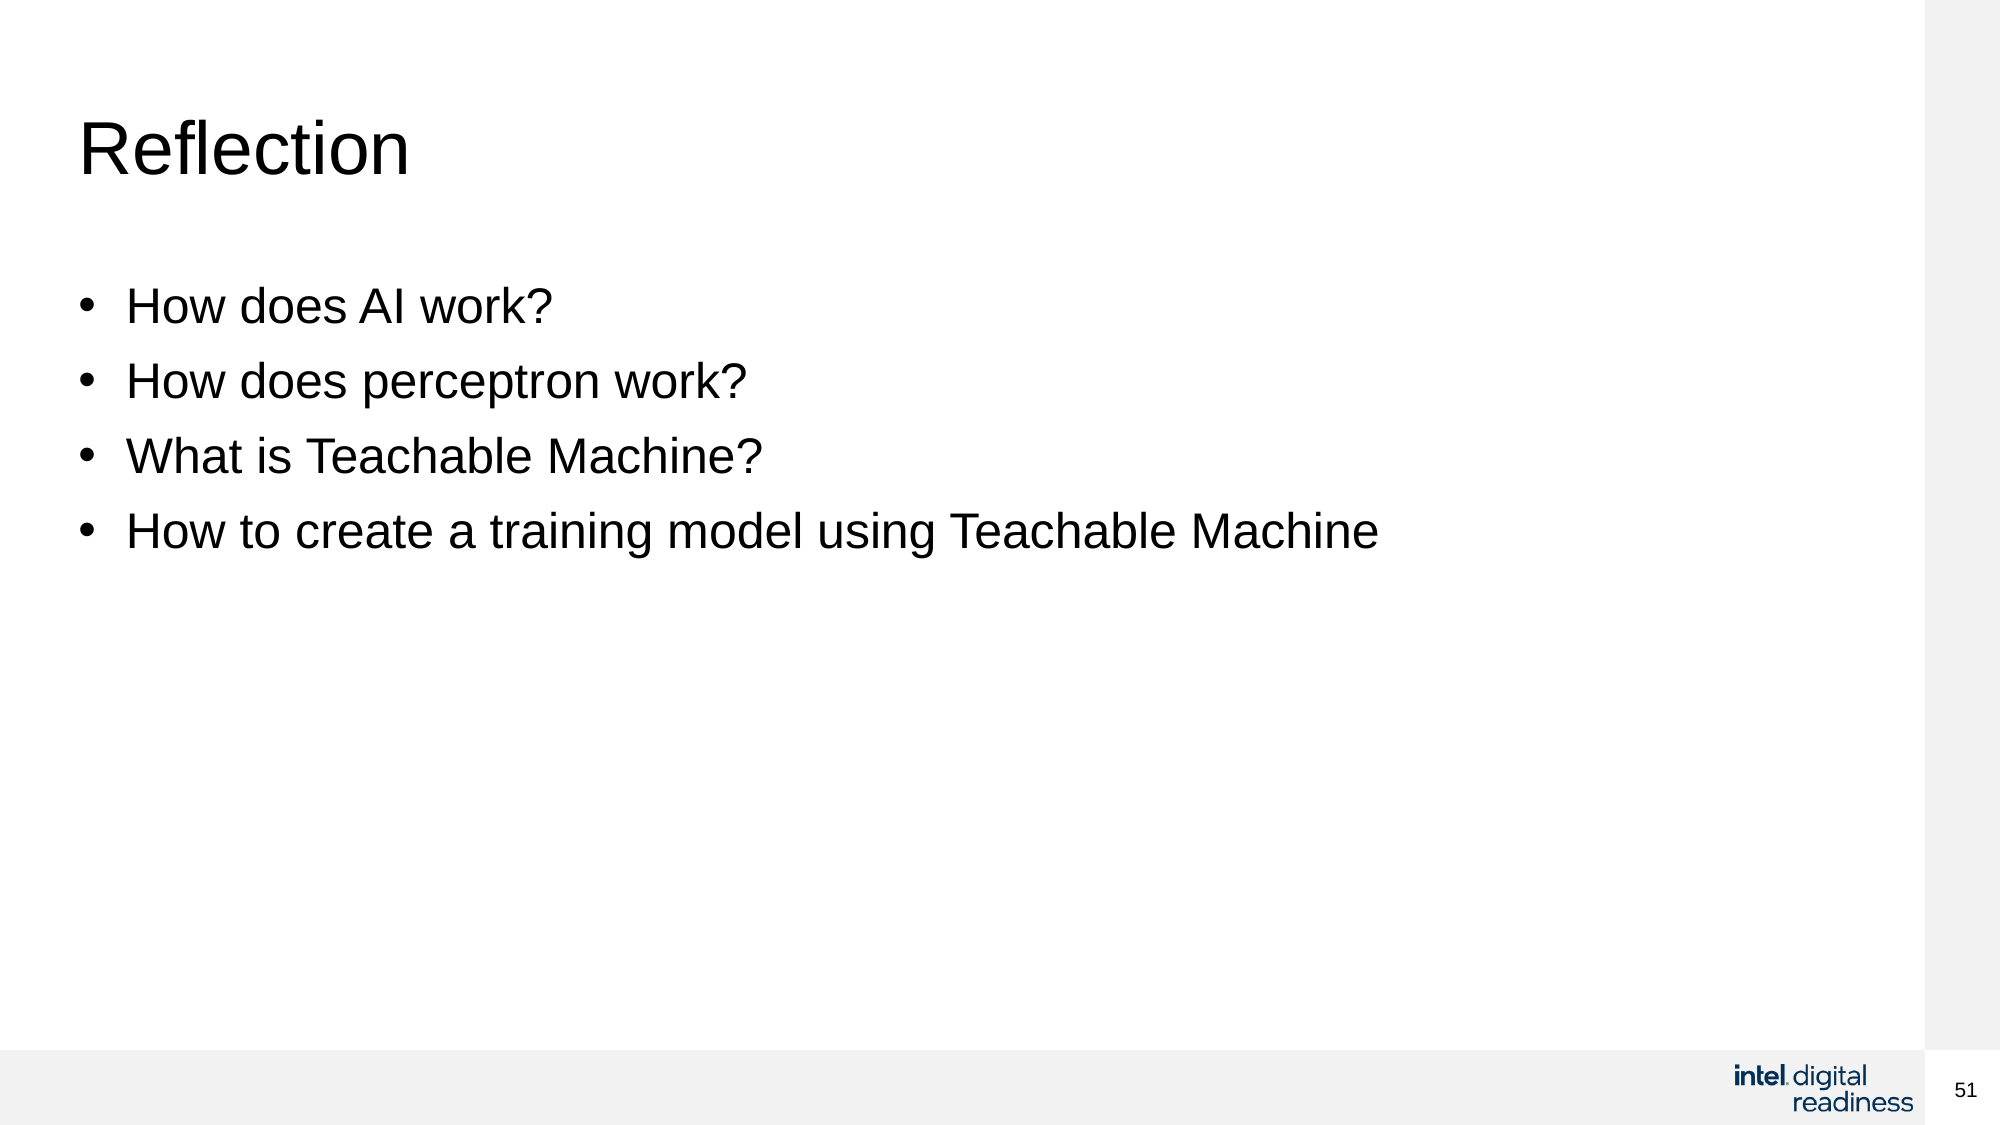

# Reflection
How does AI work?
How does perceptron work?
What is Teachable Machine?
How to create a training model using Teachable Machine
51